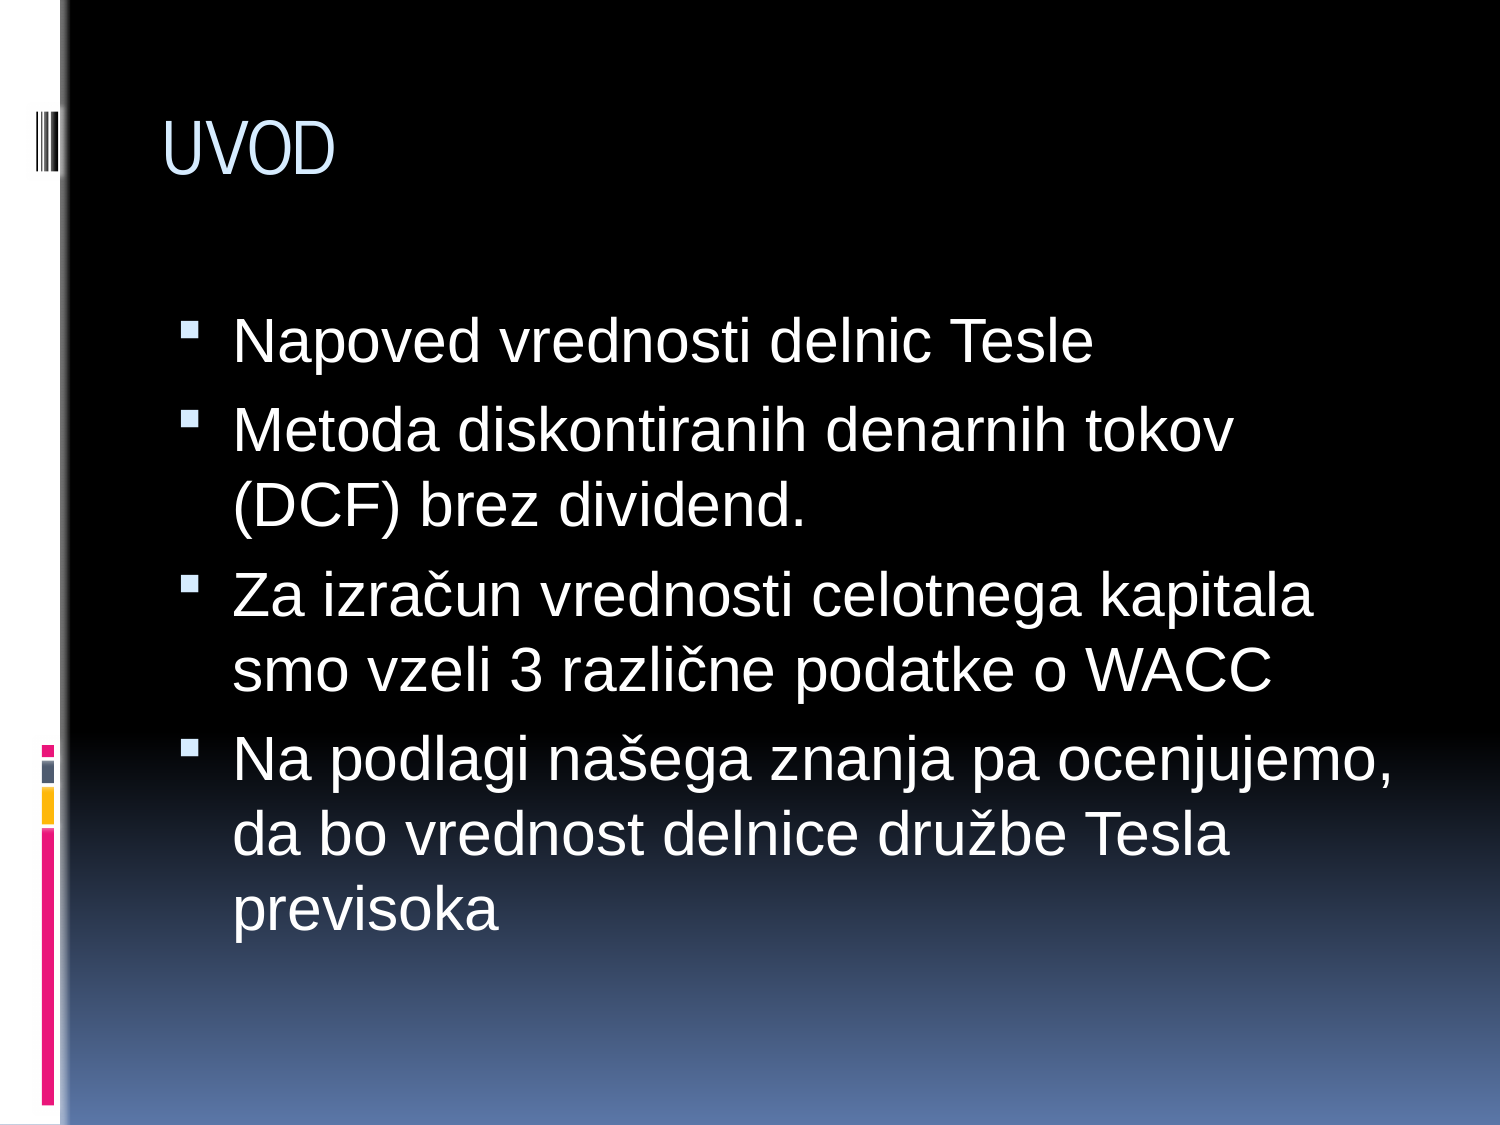

# UVOD
Napoved vrednosti delnic Tesle
Metoda diskontiranih denarnih tokov (DCF) brez dividend.
Za izračun vrednosti celotnega kapitala smo vzeli 3 različne podatke o WACC
Na podlagi našega znanja pa ocenjujemo, da bo vrednost delnice družbe Tesla previsoka